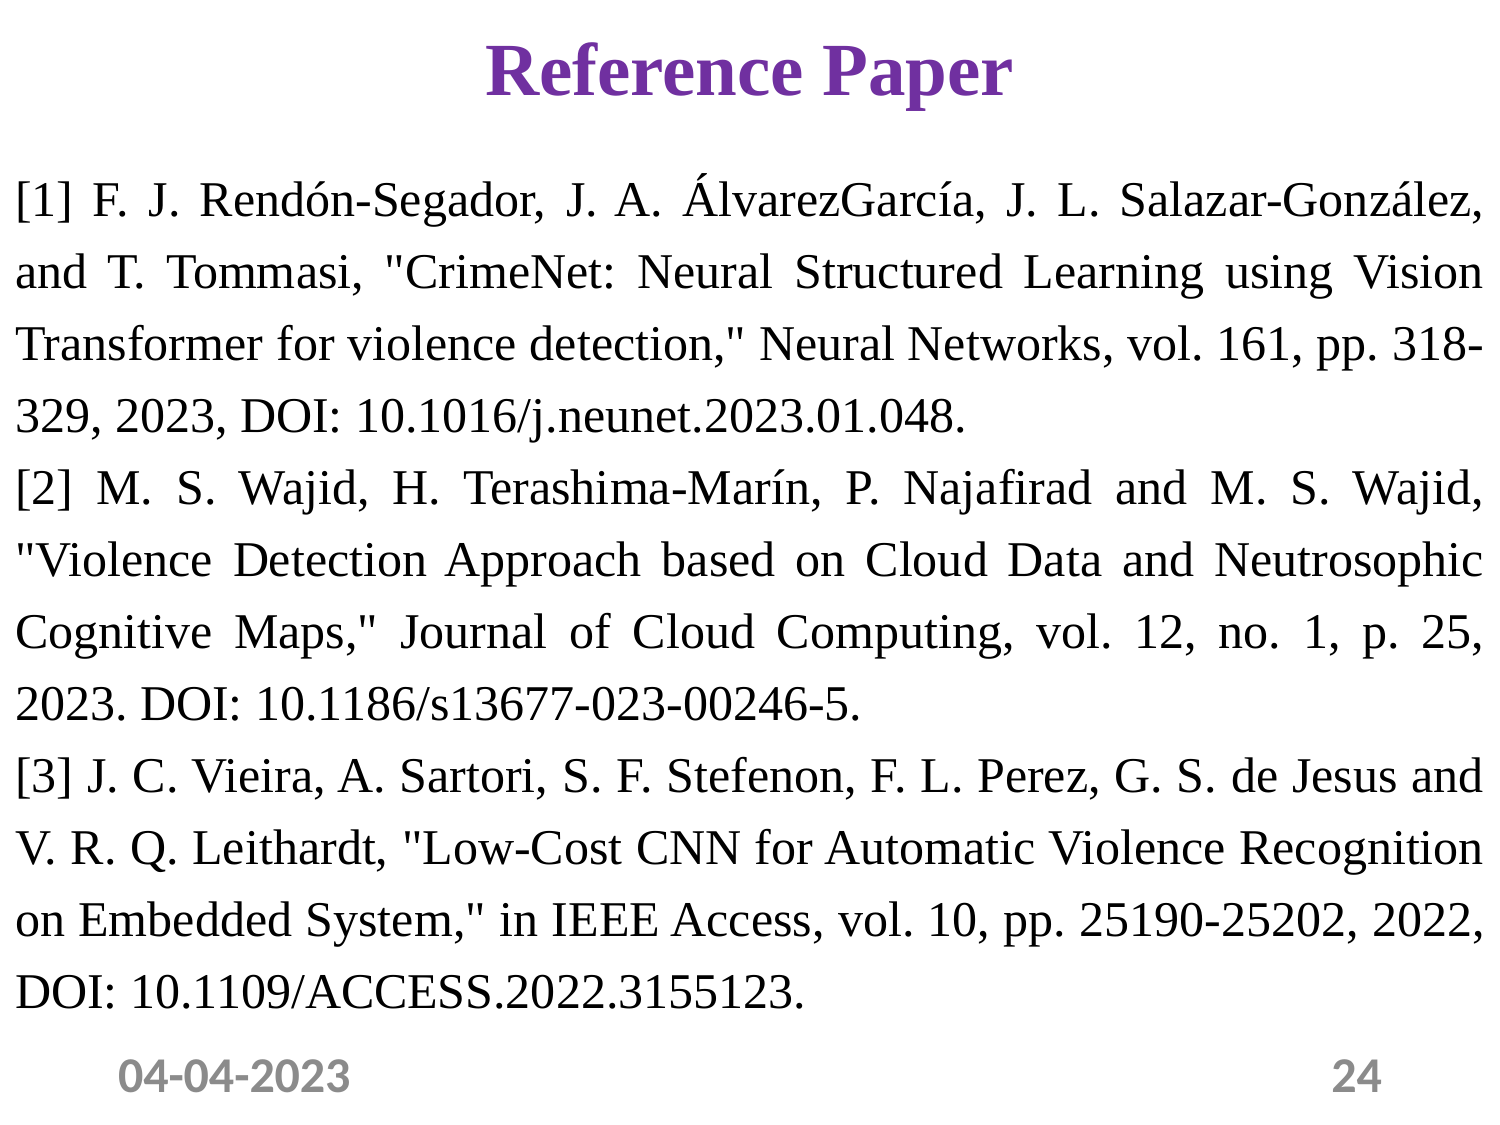

# Reference Paper
[1] F. J. Rendón-Segador, J. A. ÁlvarezGarcía, J. L. Salazar-González, and T. Tommasi, "CrimeNet: Neural Structured Learning using Vision Transformer for violence detection," Neural Networks, vol. 161, pp. 318-329, 2023, DOI: 10.1016/j.neunet.2023.01.048.
[2] M. S. Wajid, H. Terashima-Marín, P. Najafirad and M. S. Wajid, "Violence Detection Approach based on Cloud Data and Neutrosophic Cognitive Maps," Journal of Cloud Computing, vol. 12, no. 1, p. 25, 2023. DOI: 10.1186/s13677-023-00246-5.
[3] J. C. Vieira, A. Sartori, S. F. Stefenon, F. L. Perez, G. S. de Jesus and V. R. Q. Leithardt, "Low-Cost CNN for Automatic Violence Recognition on Embedded System," in IEEE Access, vol. 10, pp. 25190-25202, 2022, DOI: 10.1109/ACCESS.2022.3155123.
04-04-2023
24